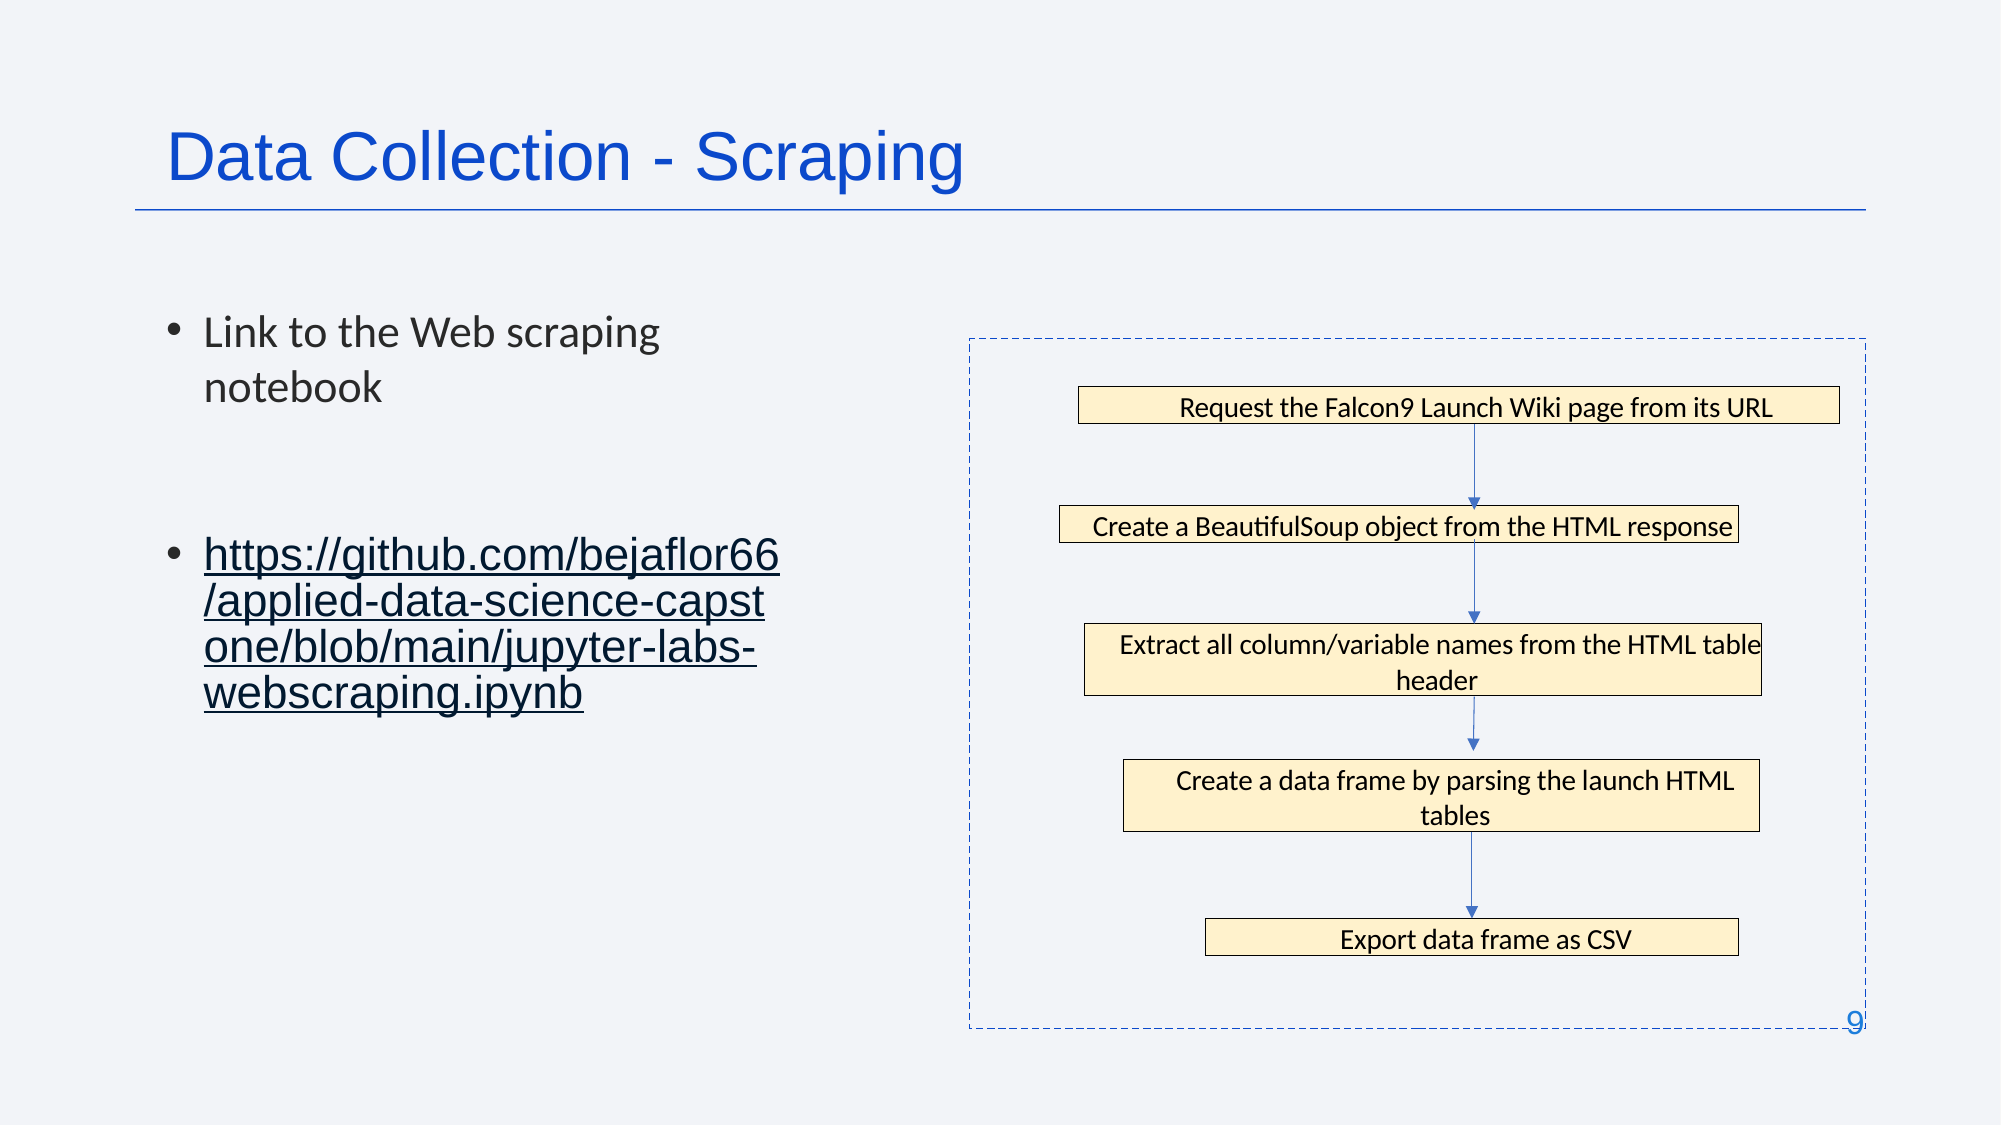

Data Collection - Scraping
Link to the Web scraping notebook

https://github.com/bejaflor66/applied-data-science-capstone/blob/main/jupyter-labs-webscraping.ipynb

 Request the Falcon9 Launch Wiki page from its URL
Create a BeautifulSoup object from the HTML response
 Extract all column/variable names from the HTML table header
Create a data frame by parsing the launch HTML tables
Export data frame as CSV
9